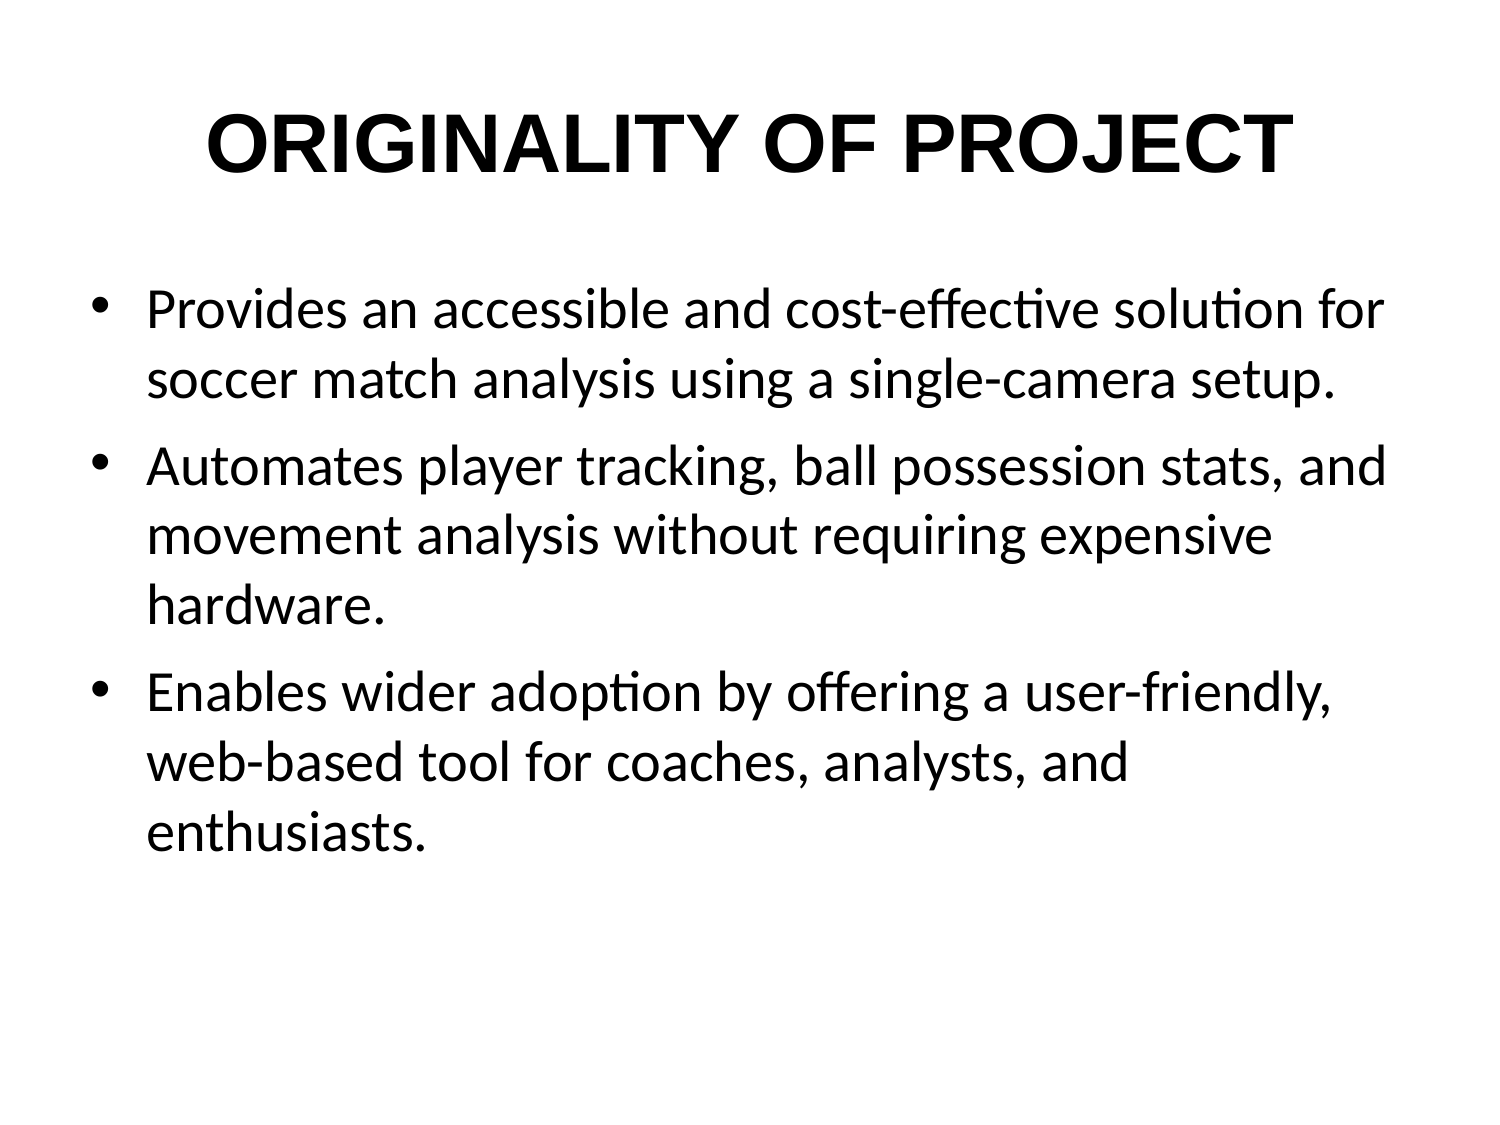

# ORIGINALITY OF PROJECT
Provides an accessible and cost-effective solution for soccer match analysis using a single-camera setup.
Automates player tracking, ball possession stats, and movement analysis without requiring expensive hardware.
Enables wider adoption by offering a user-friendly, web-based tool for coaches, analysts, and enthusiasts.